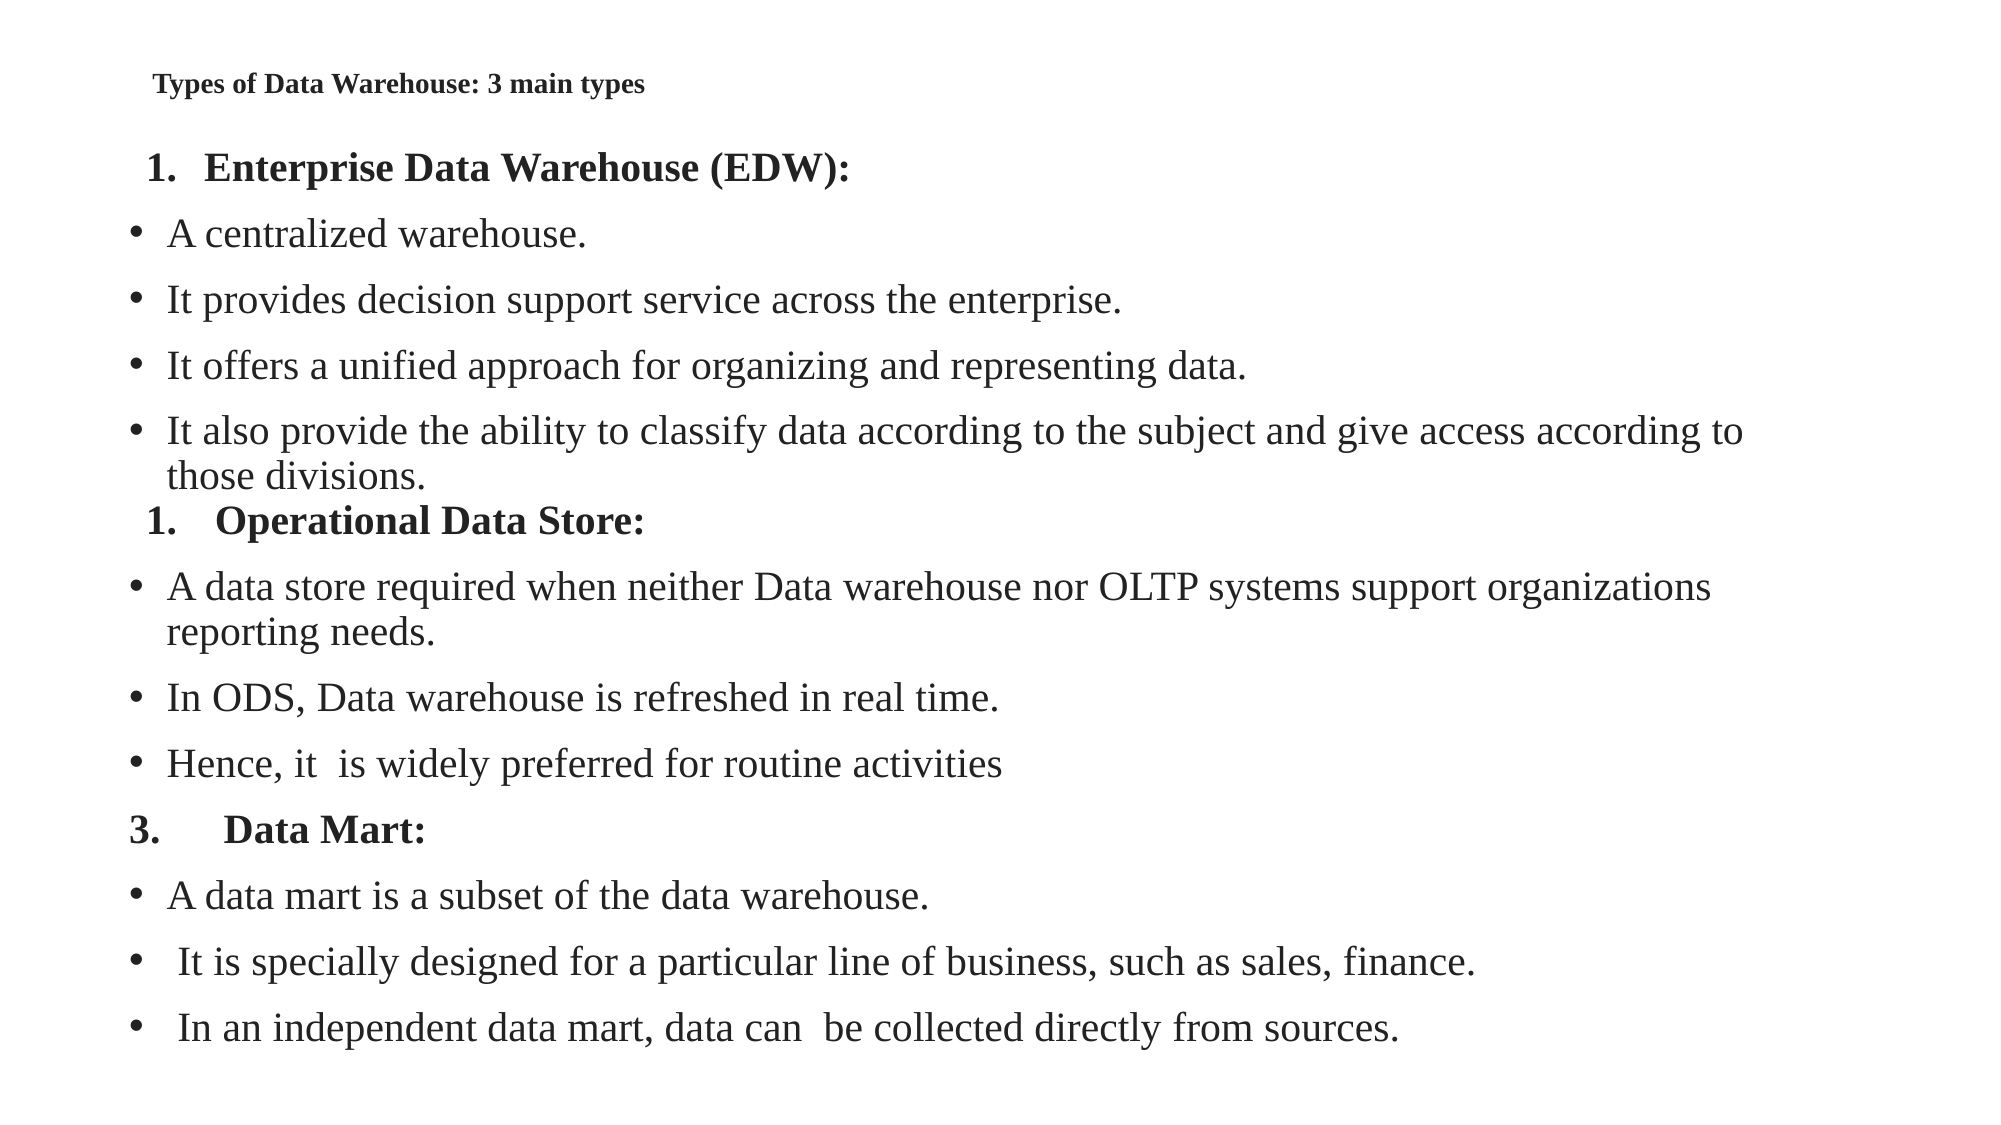

# Types of Data Warehouse: 3 main types
Enterprise Data Warehouse (EDW):
A centralized warehouse.
It provides decision support service across the enterprise.
It offers a unified approach for organizing and representing data.
It also provide the ability to classify data according to the subject and give access according to those divisions.
 Operational Data Store:
A data store required when neither Data warehouse nor OLTP systems support organizations reporting needs.
In ODS, Data warehouse is refreshed in real time.
Hence, it  is widely preferred for routine activities
3.      Data Mart:
A data mart is a subset of the data warehouse.
 It is specially designed for a particular line of business, such as sales, finance.
 In an independent data mart, data can  be collected directly from sources.